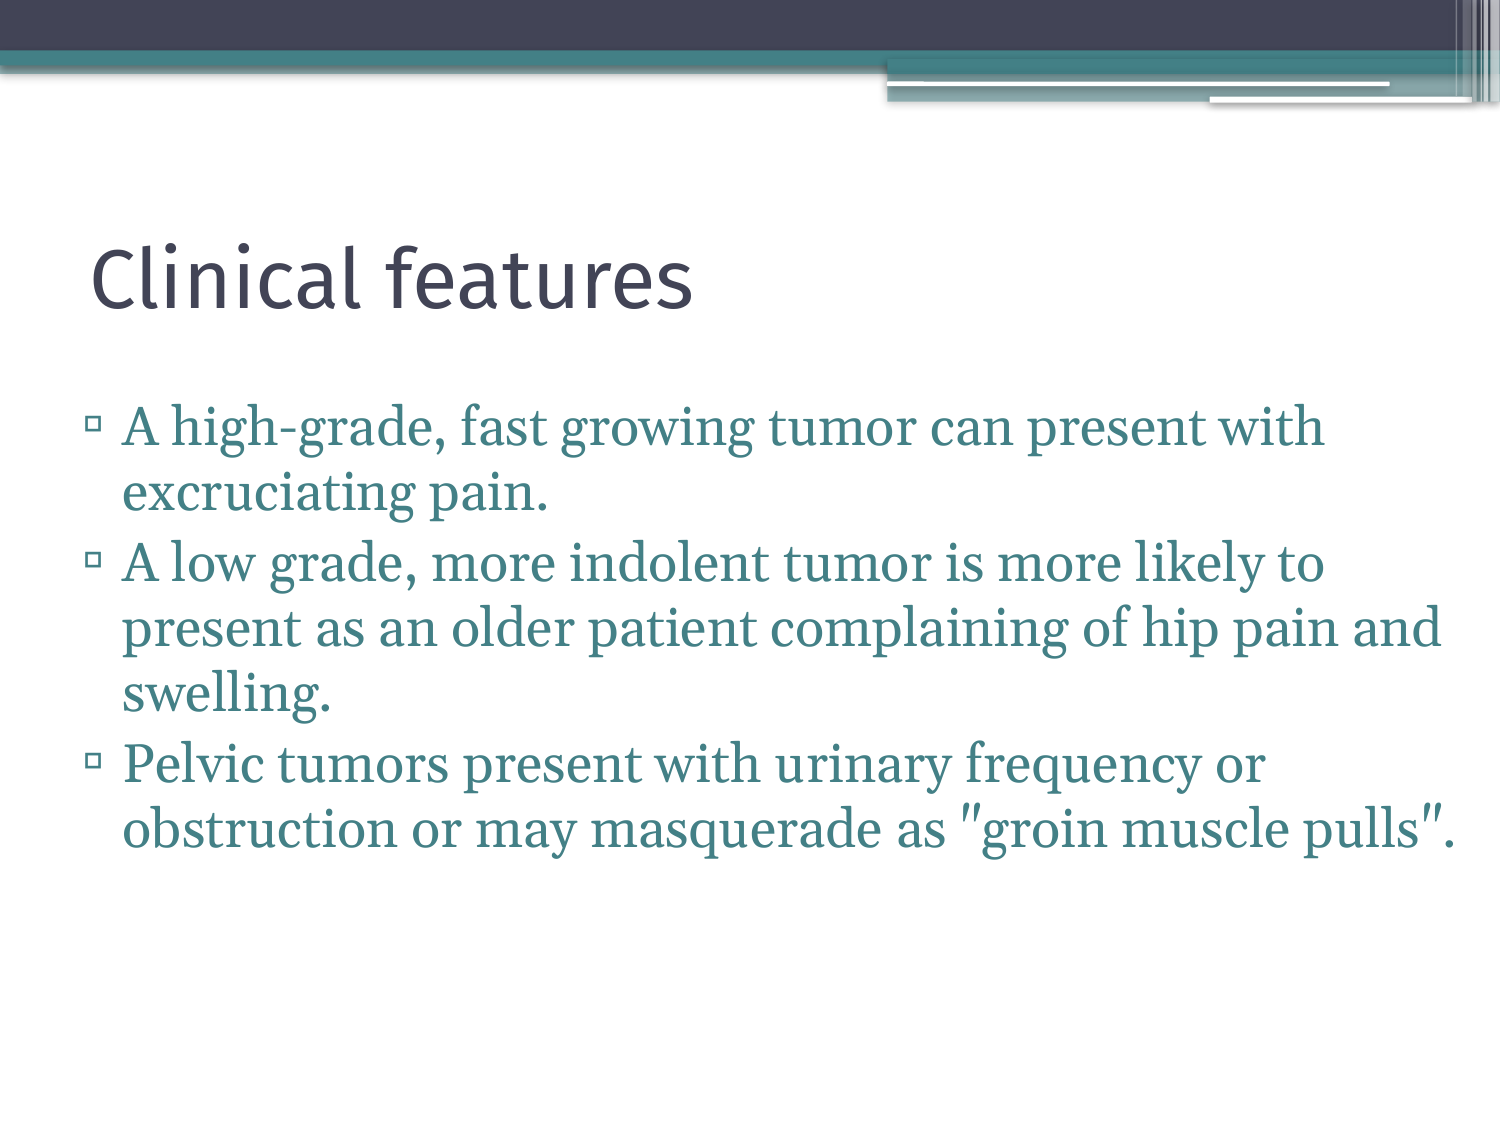

# Clinical features

A high-grade, fast growing tumor can present with excruciating pain.
A low grade, more indolent tumor is more likely to present as an older patient complaining of hip pain and swelling.
Pelvic tumors present with urinary frequency or obstruction or may masquerade as "groin muscle pulls".